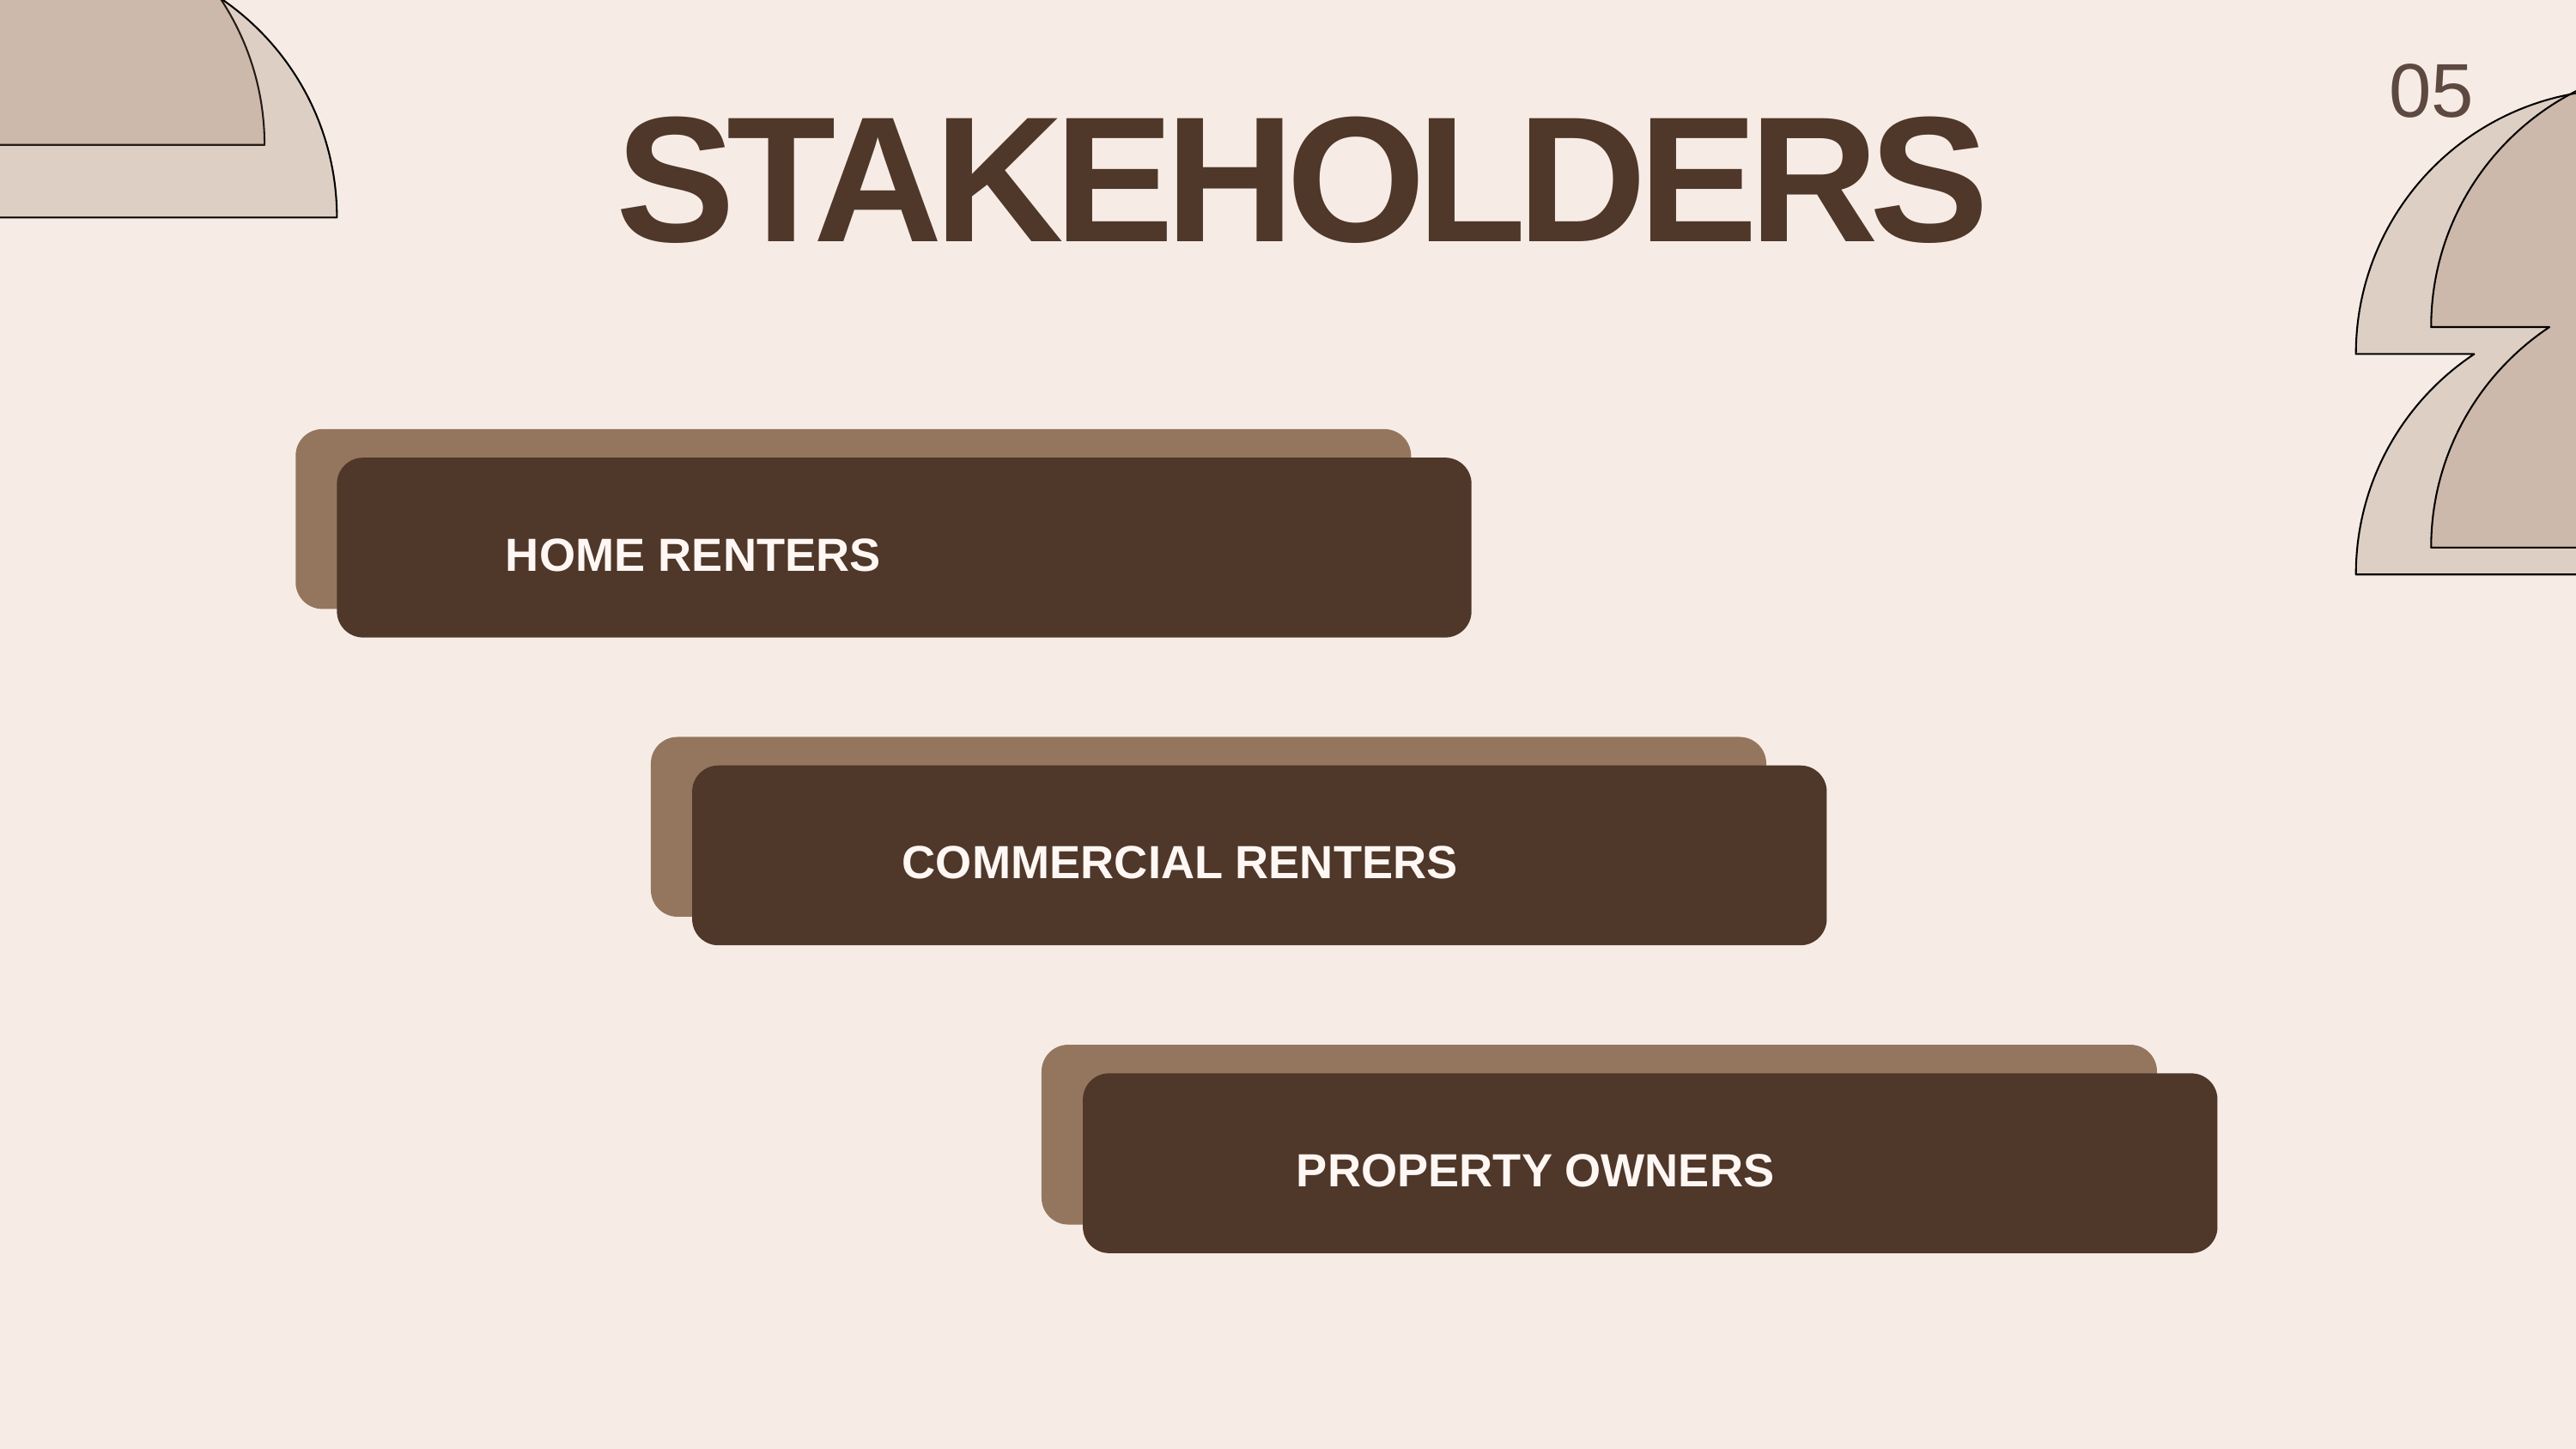

05

 STAKEHOLDERS

HOME RENTERS

COMMERCIAL RENTERS

PROPERTY OWNERS